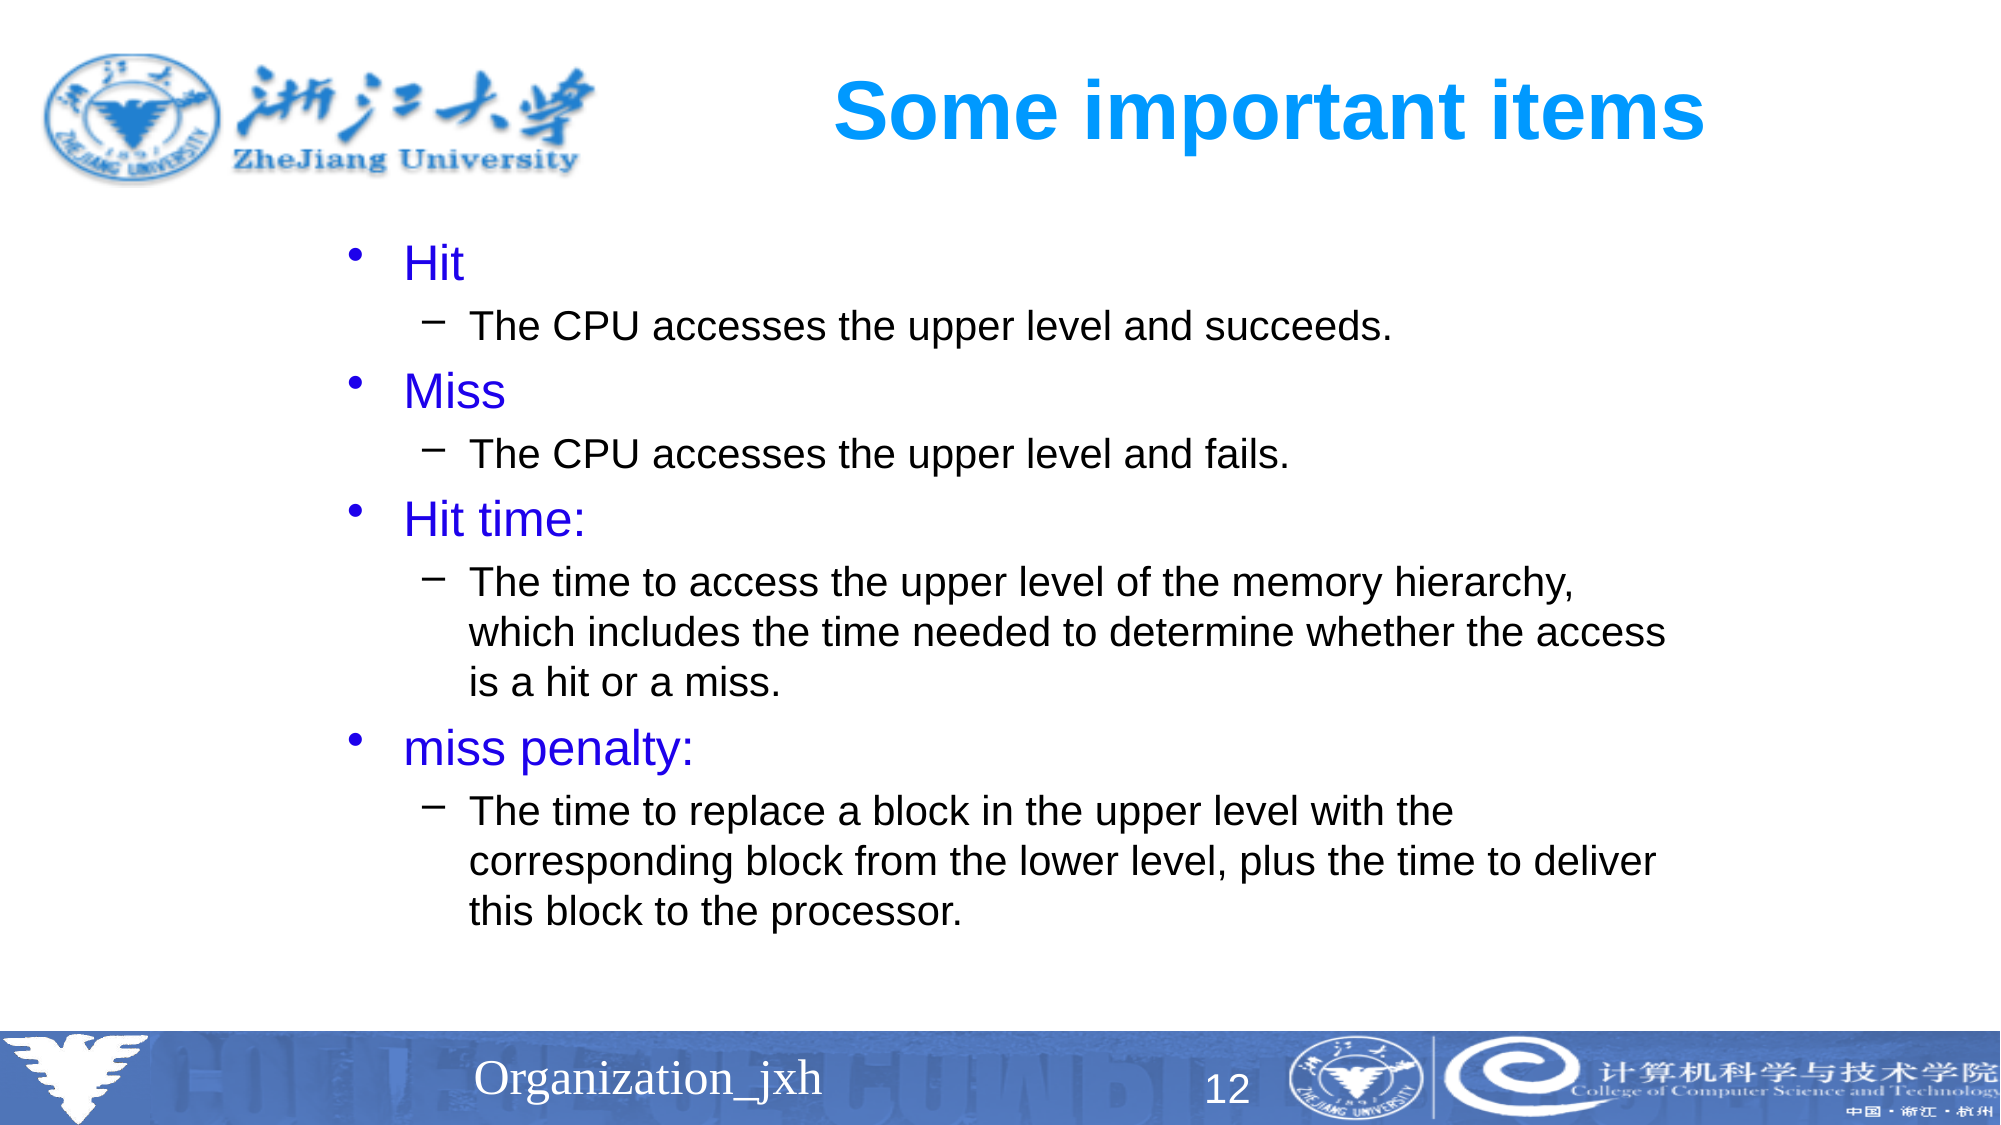

# Some important items
Hit
The CPU accesses the upper level and succeeds.
Miss
The CPU accesses the upper level and fails.
Hit time:
The time to access the upper level of the memory hierarchy, which includes the time needed to determine whether the access is a hit or a miss.
miss penalty:
The time to replace a block in the upper level with the corresponding block from the lower level, plus the time to deliver this block to the processor.